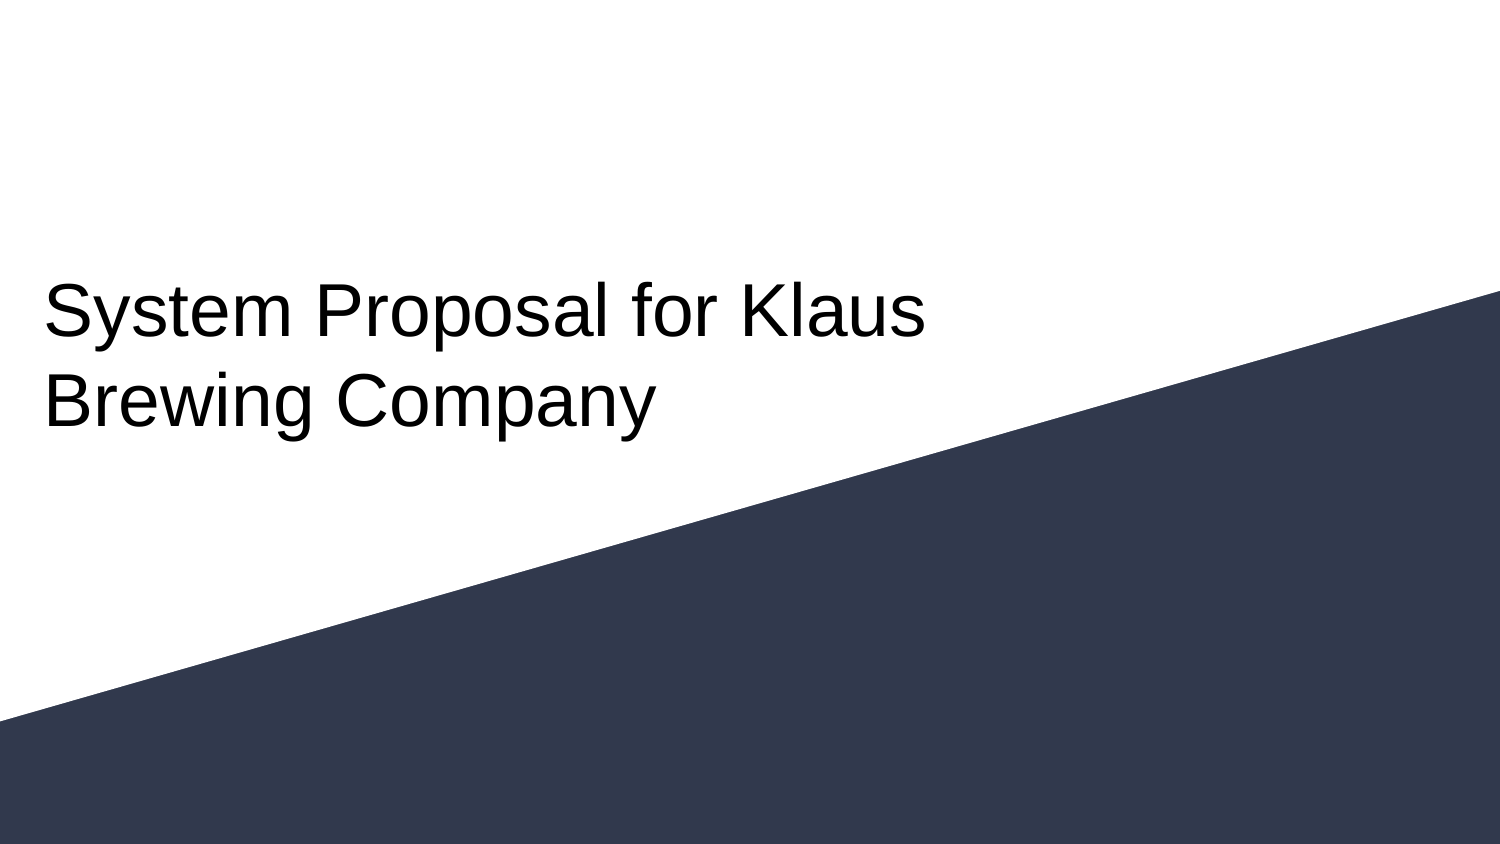

# System Proposal for Klaus Brewing Company